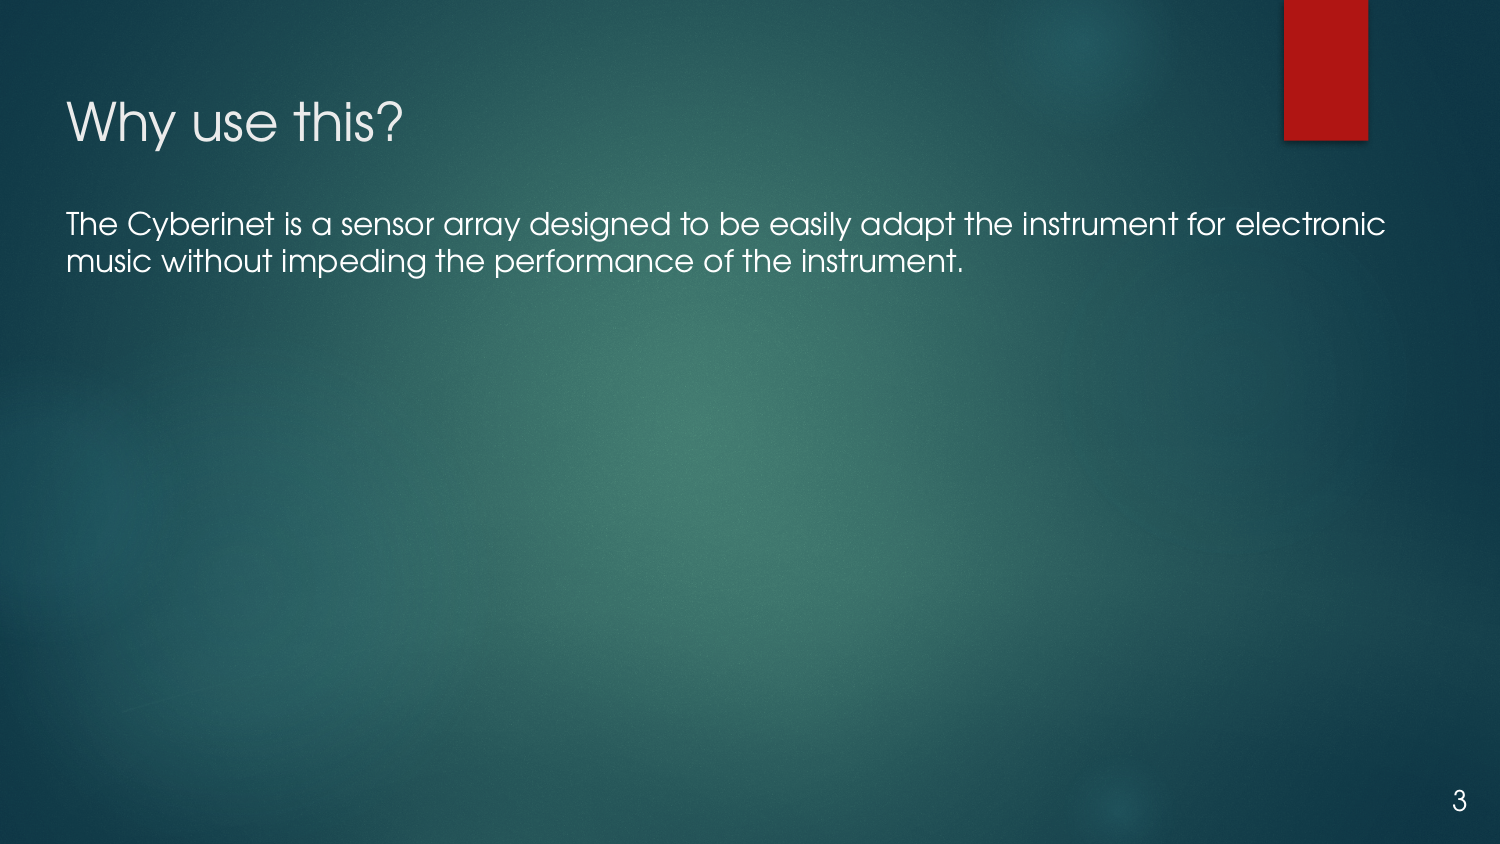

# Why use this?
The Cyberinet is a sensor array designed to be easily adapt the instrument for electronic music without impeding the performance of the instrument.
3